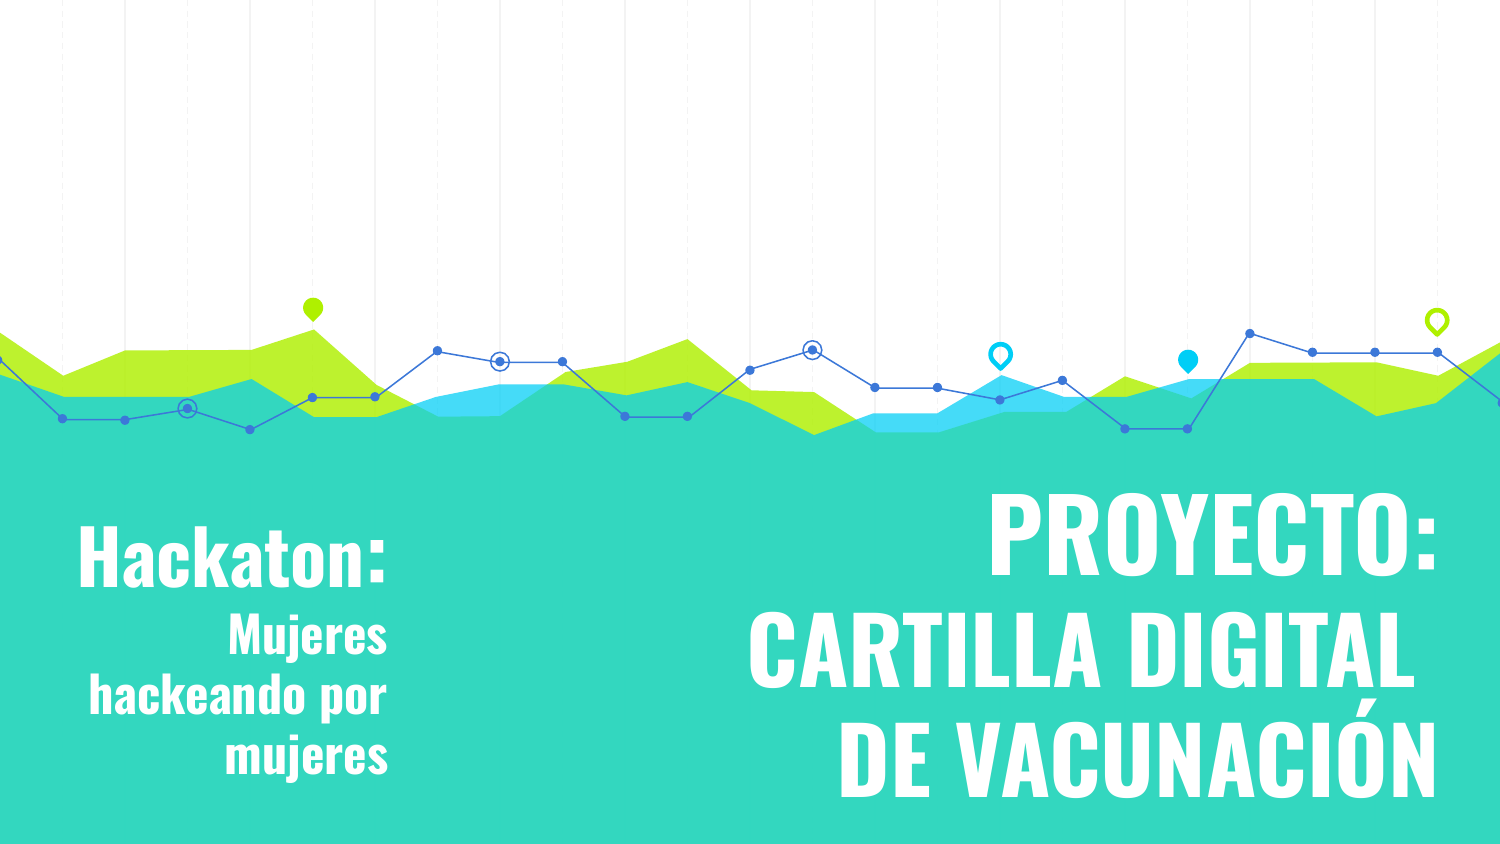

Hackaton:
Mujeres hackeando por mujeres
# PROYECTO: CARTILLA DIGITAL DE VACUNACIÓN